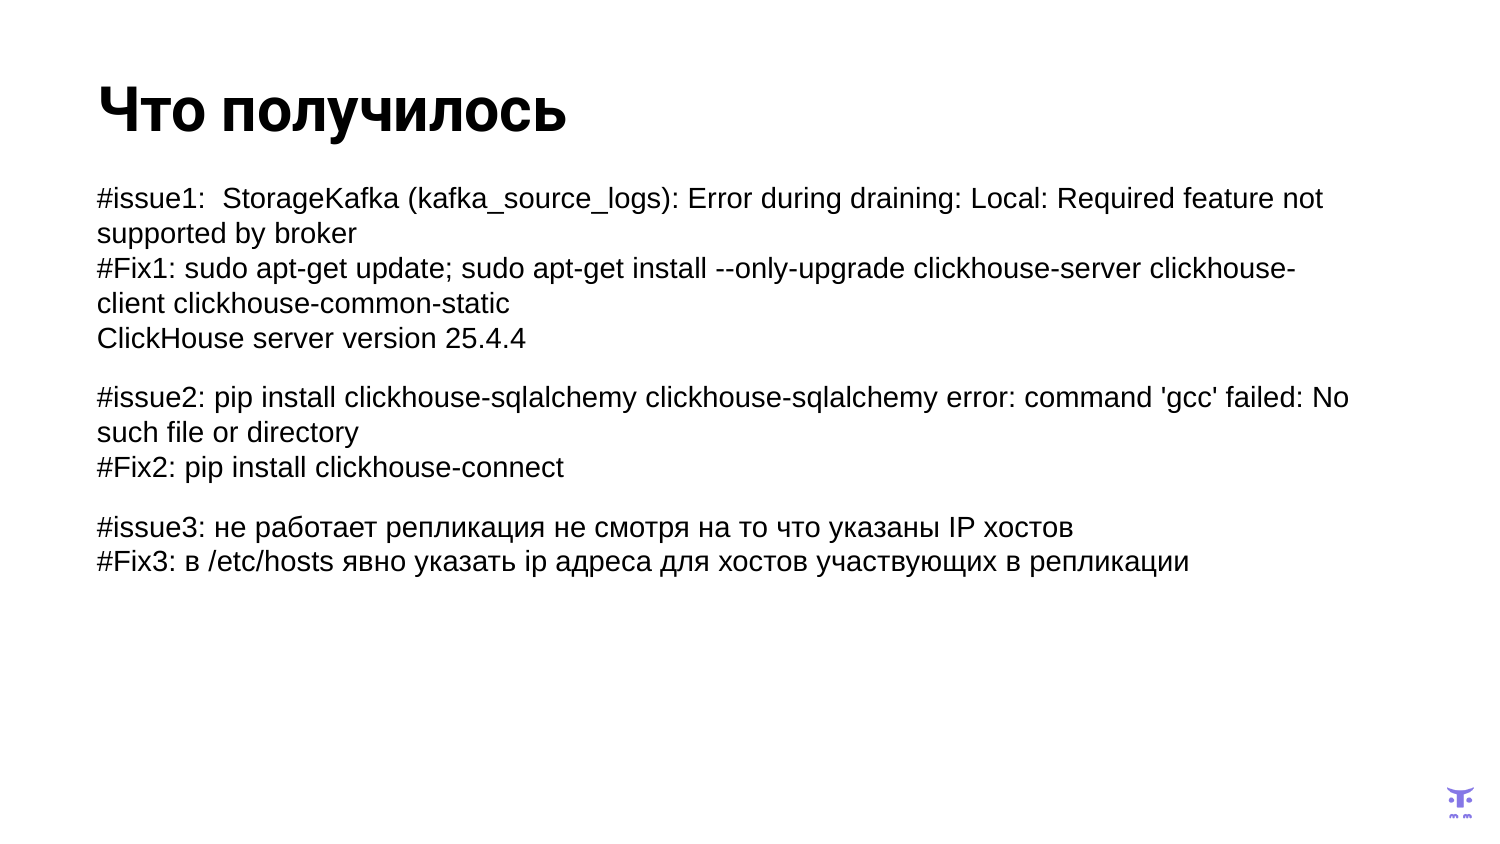

# Что получилось
#issue1:  StorageKafka (kafka_source_logs): Error during draining: Local: Required feature not supported by broker
#Fix1: sudo apt-get update; sudo apt-get install --only-upgrade clickhouse-server clickhouse-client clickhouse-common-static
ClickHouse server version 25.4.4
#issue2: pip install clickhouse-sqlalchemy clickhouse-sqlalchemy error: command 'gcc' failed: No such file or directory
#Fix2: pip install clickhouse-connect
#issue3: не работает репликация не смотря на то что указаны IP хостов
#Fix3: в /etc/hosts явно указать ip адреса для хостов участвующих в репликации